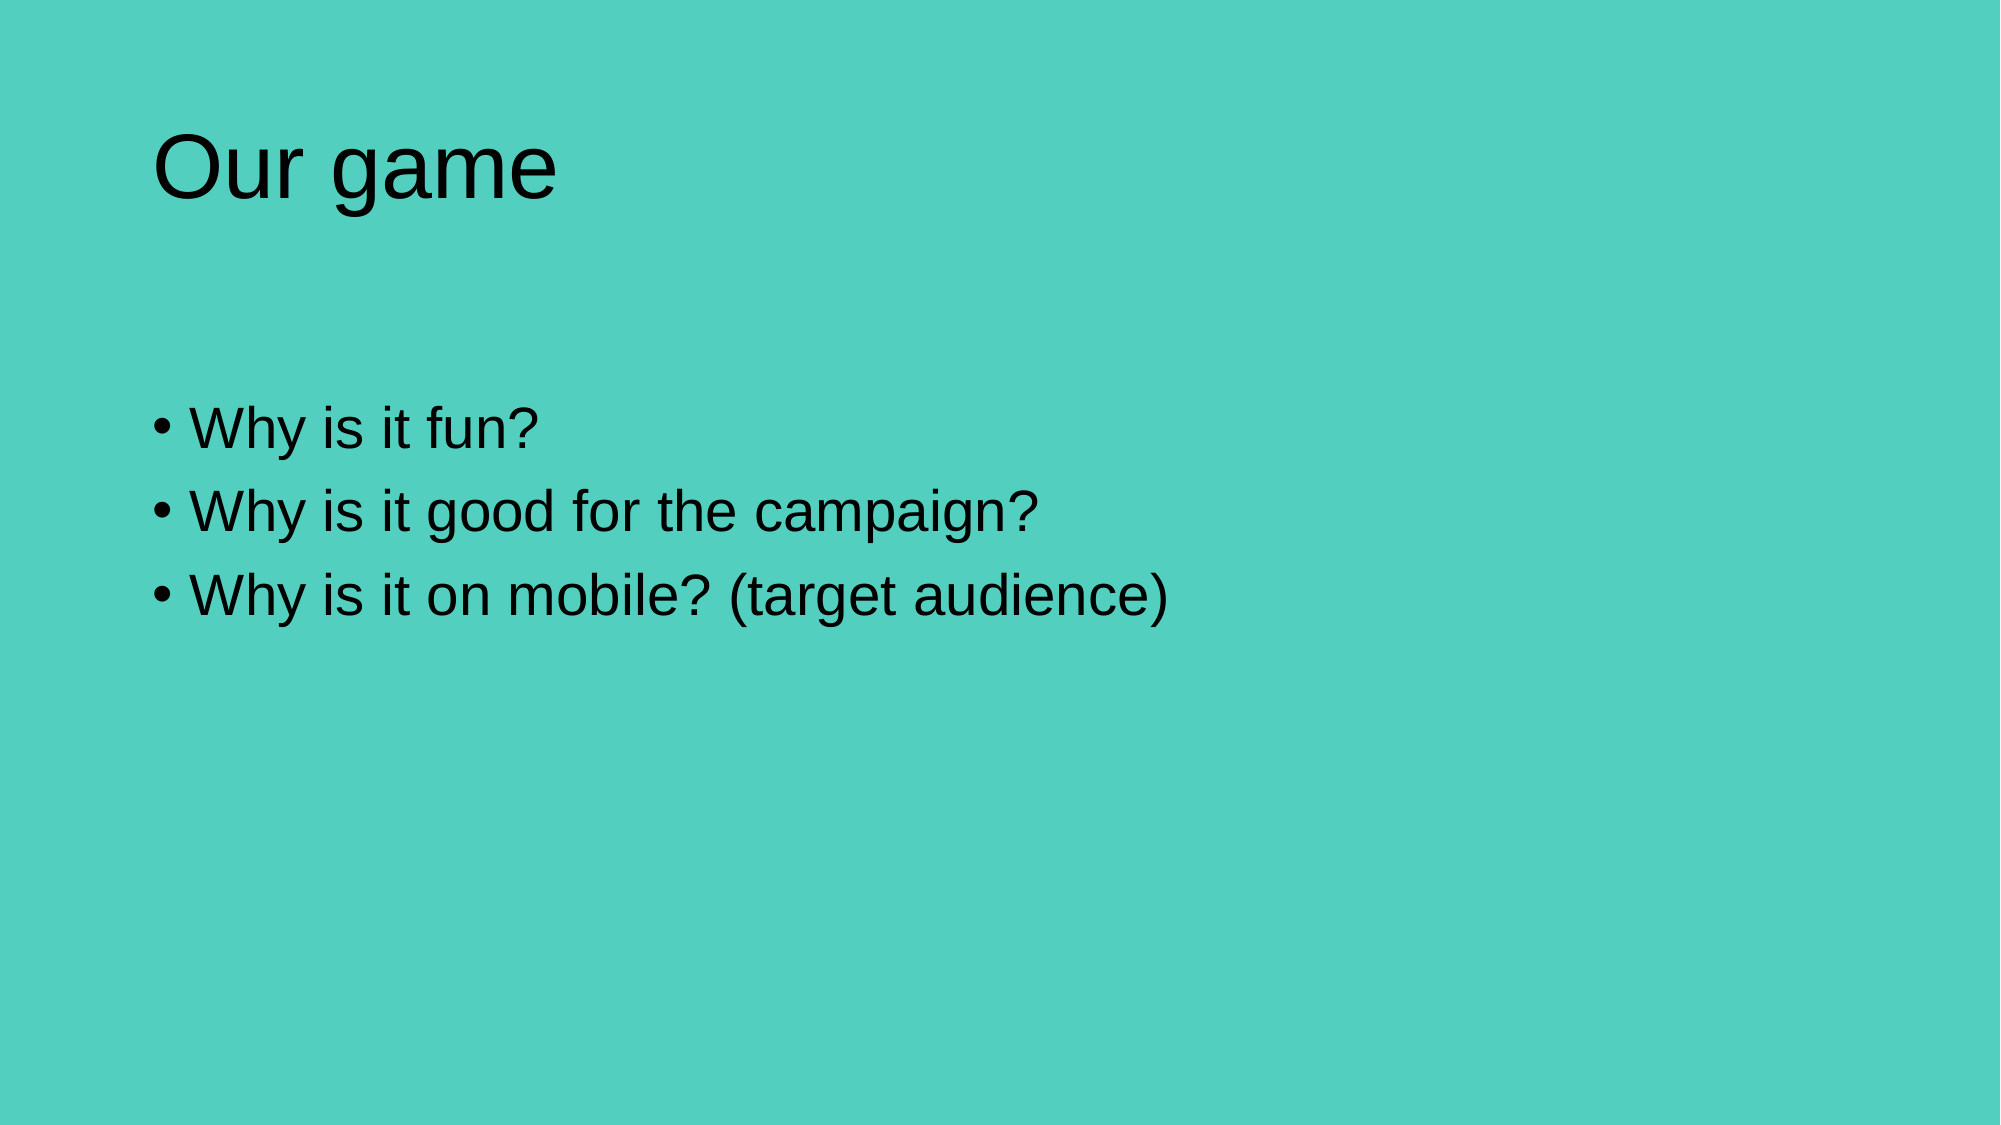

# Our game

Why is it fun?
Why is it good for the campaign?
Why is it on mobile? (target audience)